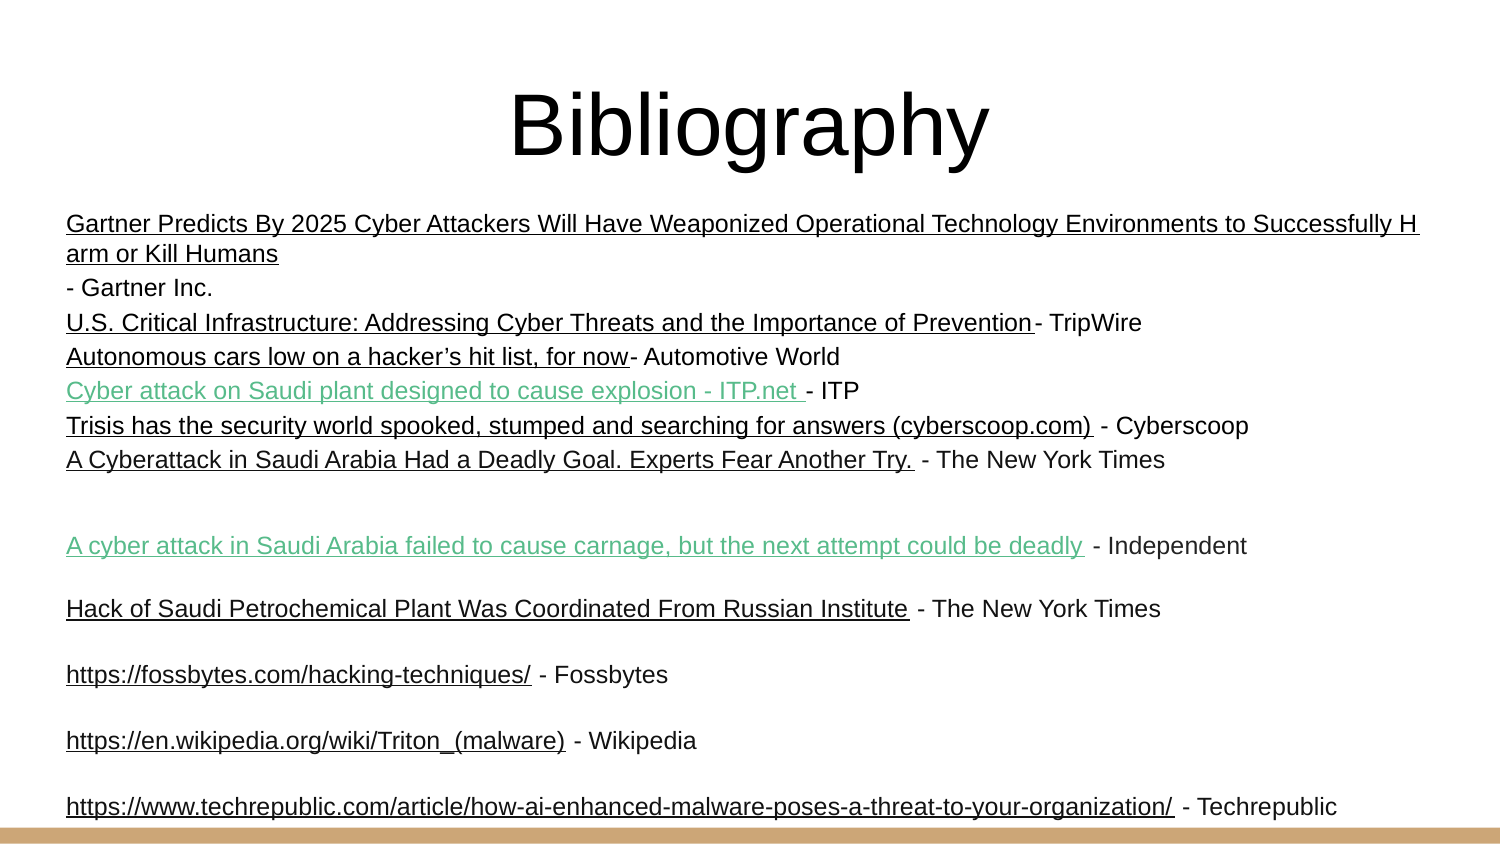

# Bibliography
Gartner Predicts By 2025 Cyber Attackers Will Have Weaponized Operational Technology Environments to Successfully Harm or Kill Humans- Gartner Inc.
U.S. Critical Infrastructure: Addressing Cyber Threats and the Importance of Prevention- TripWire
Autonomous cars low on a hacker’s hit list, for now- Automotive World
Cyber attack on Saudi plant designed to cause explosion - ITP.net - ITP
Trisis has the security world spooked, stumped and searching for answers (cyberscoop.com) - Cyberscoop
A Cyberattack in Saudi Arabia Had a Deadly Goal. Experts Fear Another Try. - The New York Times
A cyber attack in Saudi Arabia failed to cause carnage, but the next attempt could be deadly - Independent
Hack of Saudi Petrochemical Plant Was Coordinated From Russian Institute - The New York Times
https://fossbytes.com/hacking-techniques/ - Fossbytes
https://en.wikipedia.org/wiki/Triton_(malware) - Wikipedia
https://www.techrepublic.com/article/how-ai-enhanced-malware-poses-a-threat-to-your-organization/ - Techrepublic